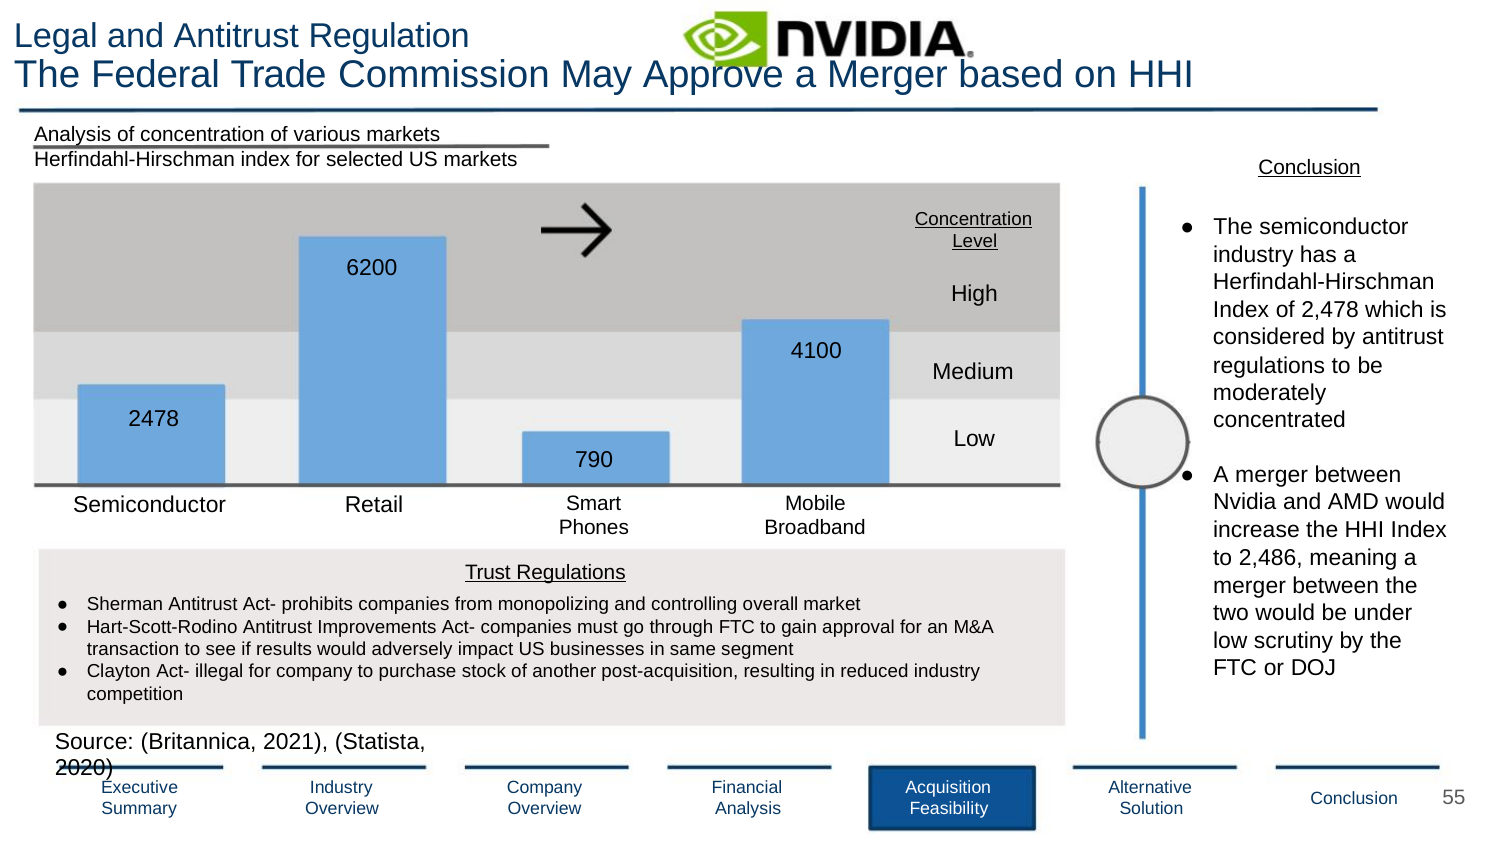

Legal and Antitrust Regulation
The Federal Trade Commission May Approve a Merger based on HHI
Analysis of concentration of various markets
Herﬁndahl-Hirschman index for selected US markets
Conclusion
Concentration
● The semiconductor
industry has a
Level
6200
Herﬁndahl-Hirschman
Index of 2,478 which is
considered by antitrust
regulations to be
moderately
High
4100
Medium
Low
2478
concentrated
790
● A merger between
Nvidia and AMD would
increase the HHI Index
to 2,486, meaning a
merger between the
two would be under
low scrutiny by the
FTC or DOJ
Smart
Phones
Mobile
Broadband
Semiconductor
Retail
Trust Regulations
Sherman Antitrust Act- prohibits companies from monopolizing and controlling overall market
●
●
Hart-Scott-Rodino Antitrust Improvements Act- companies must go through FTC to gain approval for an M&A
transaction to see if results would adversely impact US businesses in same segment
Clayton Act- illegal for company to purchase stock of another post-acquisition, resulting in reduced industry
competition
●
Source: (Britannica, 2021), (Statista, 2020)
Executive
Summary
Industry
Overview
Company
Overview
Financial
Analysis
Acquisition
Feasibility
Alternative
Solution
55
Conclusion